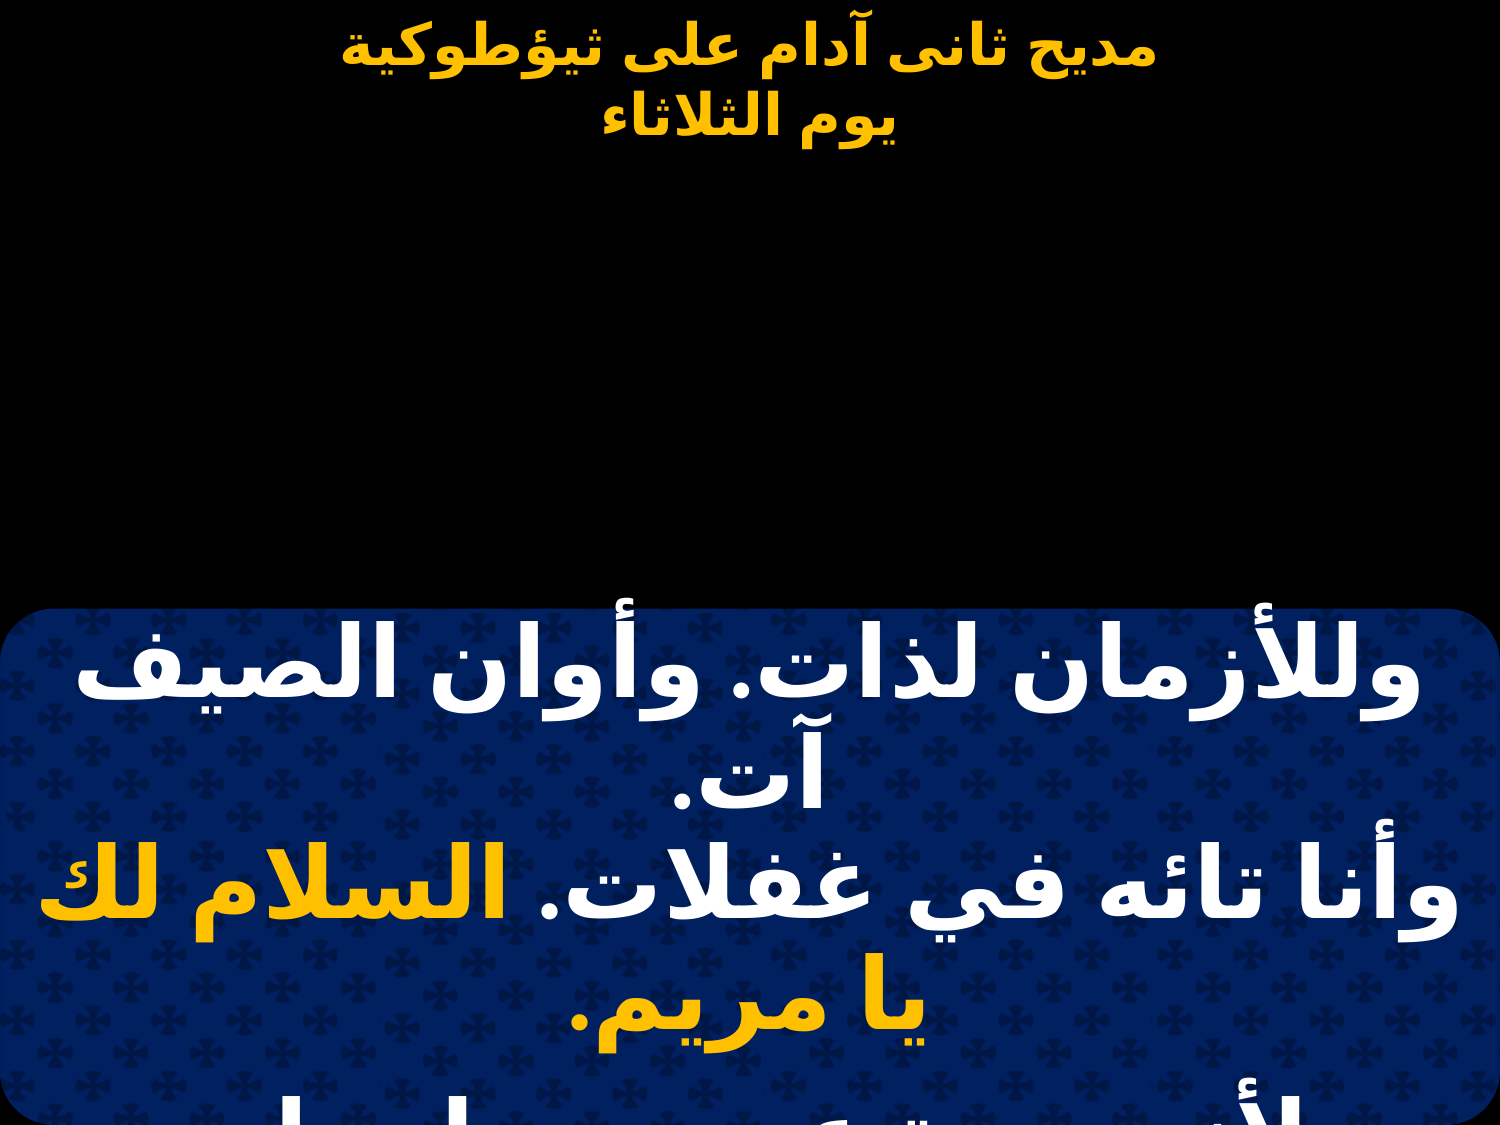

#
| وللأزمان لذات. وأوان الصيف آت. وأنا تائه في غفلات. السلام لك يا مريم. |
| --- |
|  |
| لأنى مدة عمري. طمعان ومتعشم. بصلاتك يا ذخري. السلام لك يا مريم. |